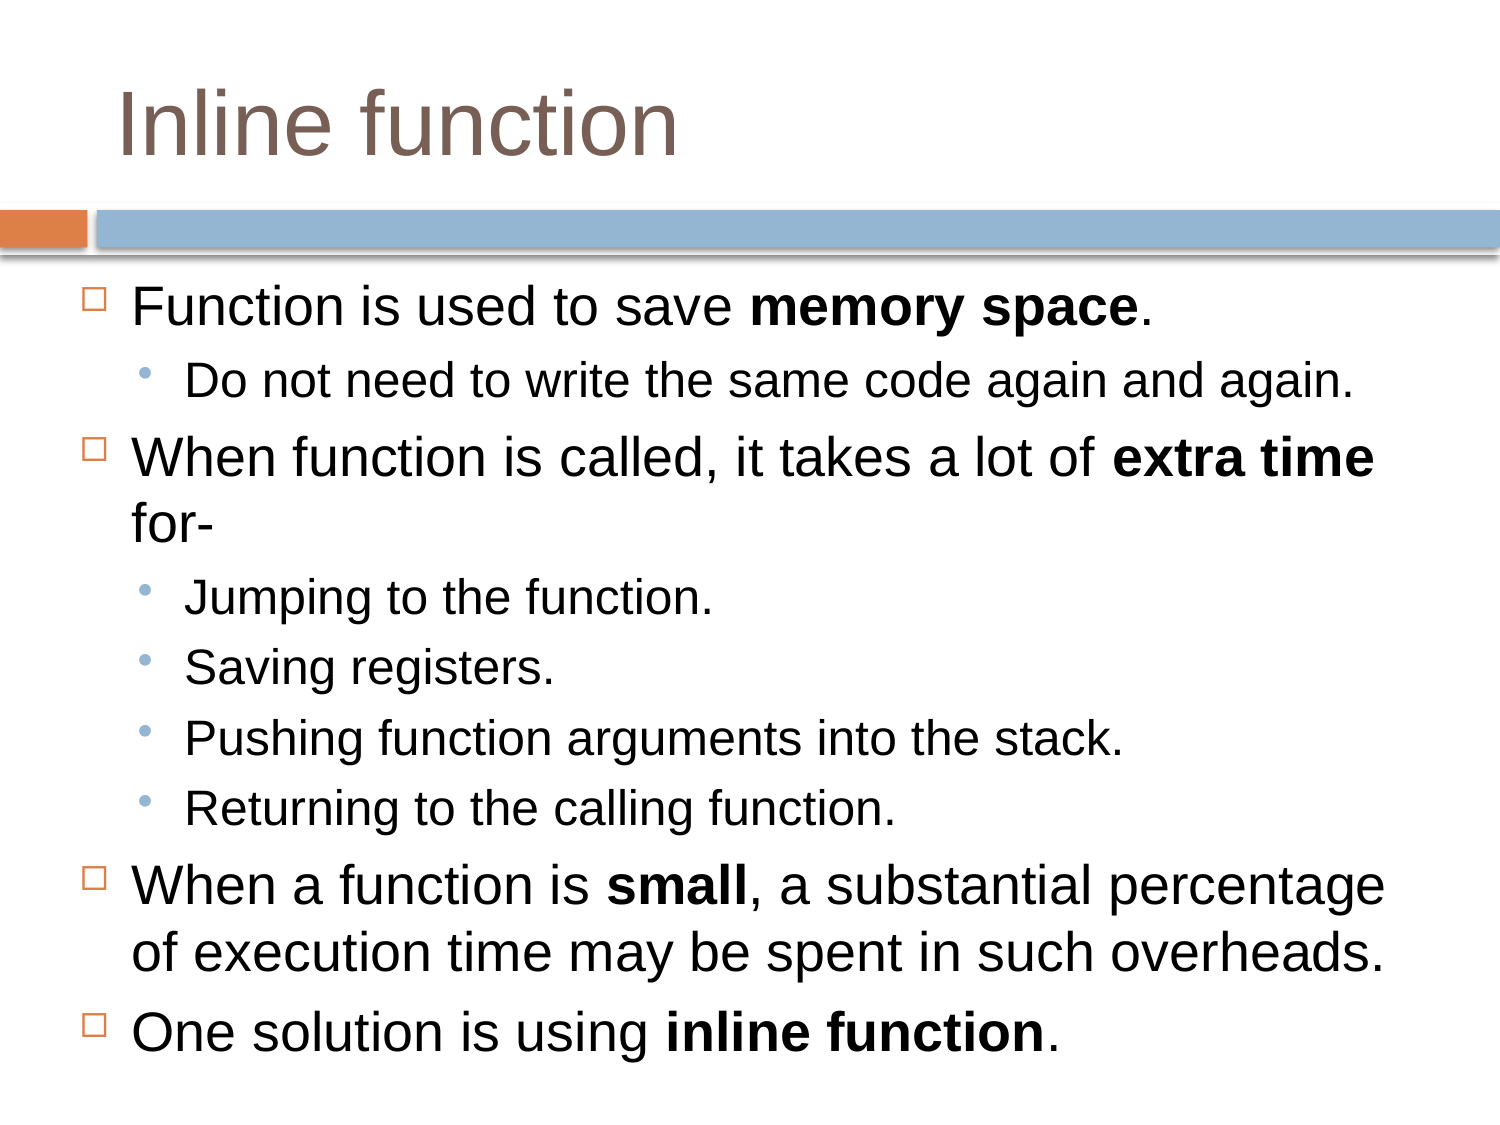

# Inline function
Function is used to save memory space.
Do not need to write the same code again and again.
When function is called, it takes a lot of extra time for-
Jumping to the function.
Saving registers.
Pushing function arguments into the stack.
Returning to the calling function.
When a function is small, a substantial percentage of execution time may be spent in such overheads.
One solution is using inline function.